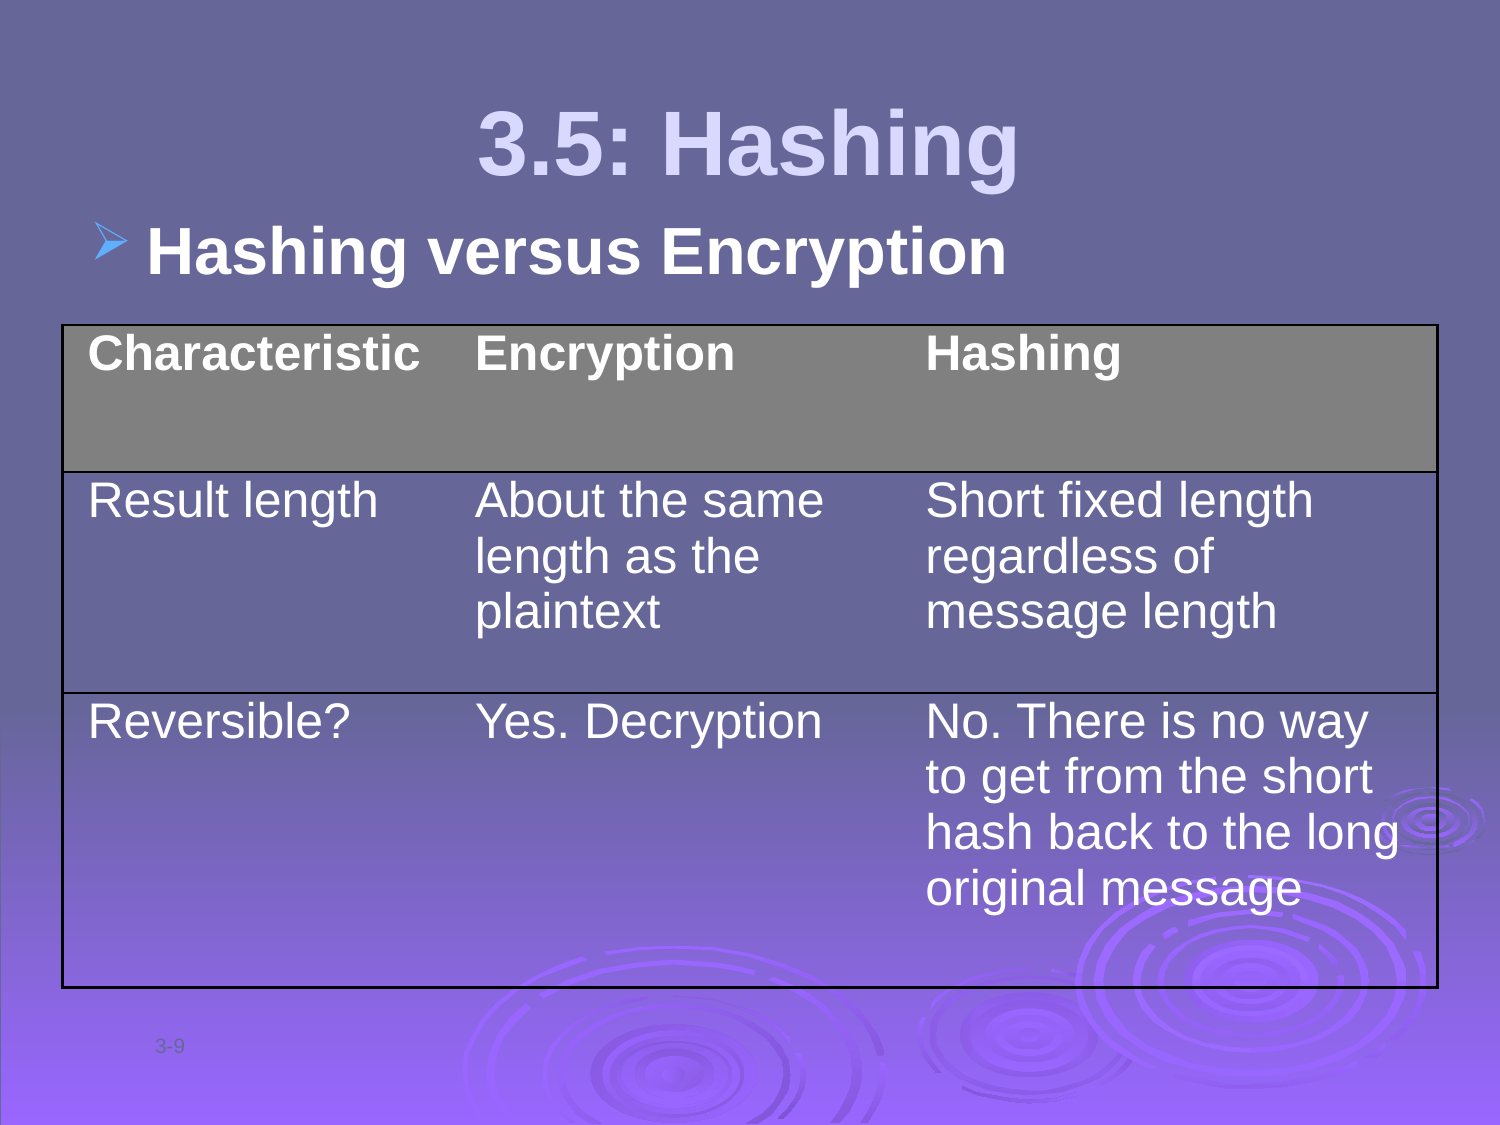

# 3.5: Hashing
Hashing versus Encryption

| Characteristic | Encryption | Hashing |
| --- | --- | --- |
| Result length | About the same length as the plaintext | Short fixed length regardless of message length |
| Reversible? | Yes. Decryption | No. There is no way to get from the short hash back to the long original message |
3-9